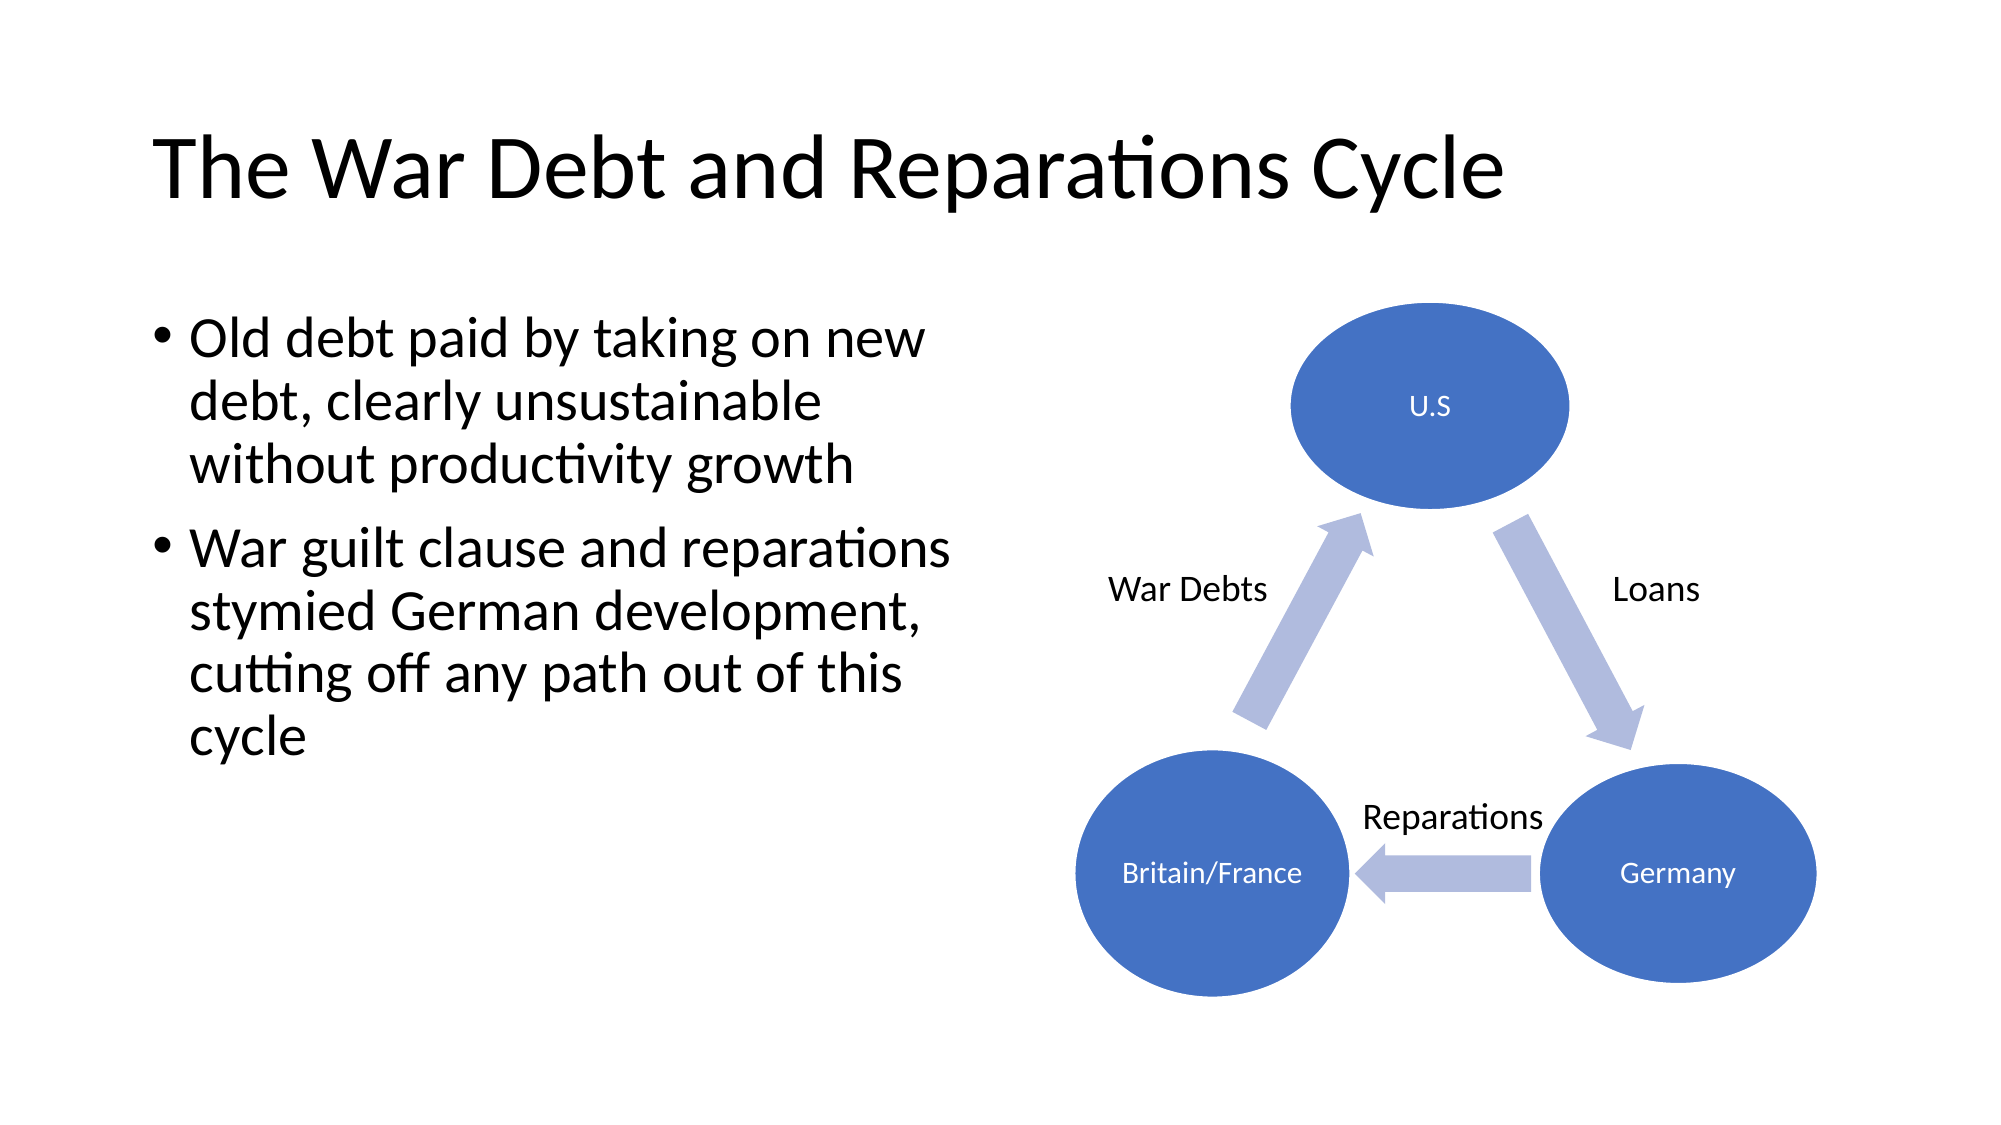

# The War Debt and Reparations Cycle
Old debt paid by taking on new debt, clearly unsustainable without productivity growth
War guilt clause and reparations stymied German development, cutting off any path out of this cycle
U.S

Germany

Britain/France

War Debts
Loans
Reparations